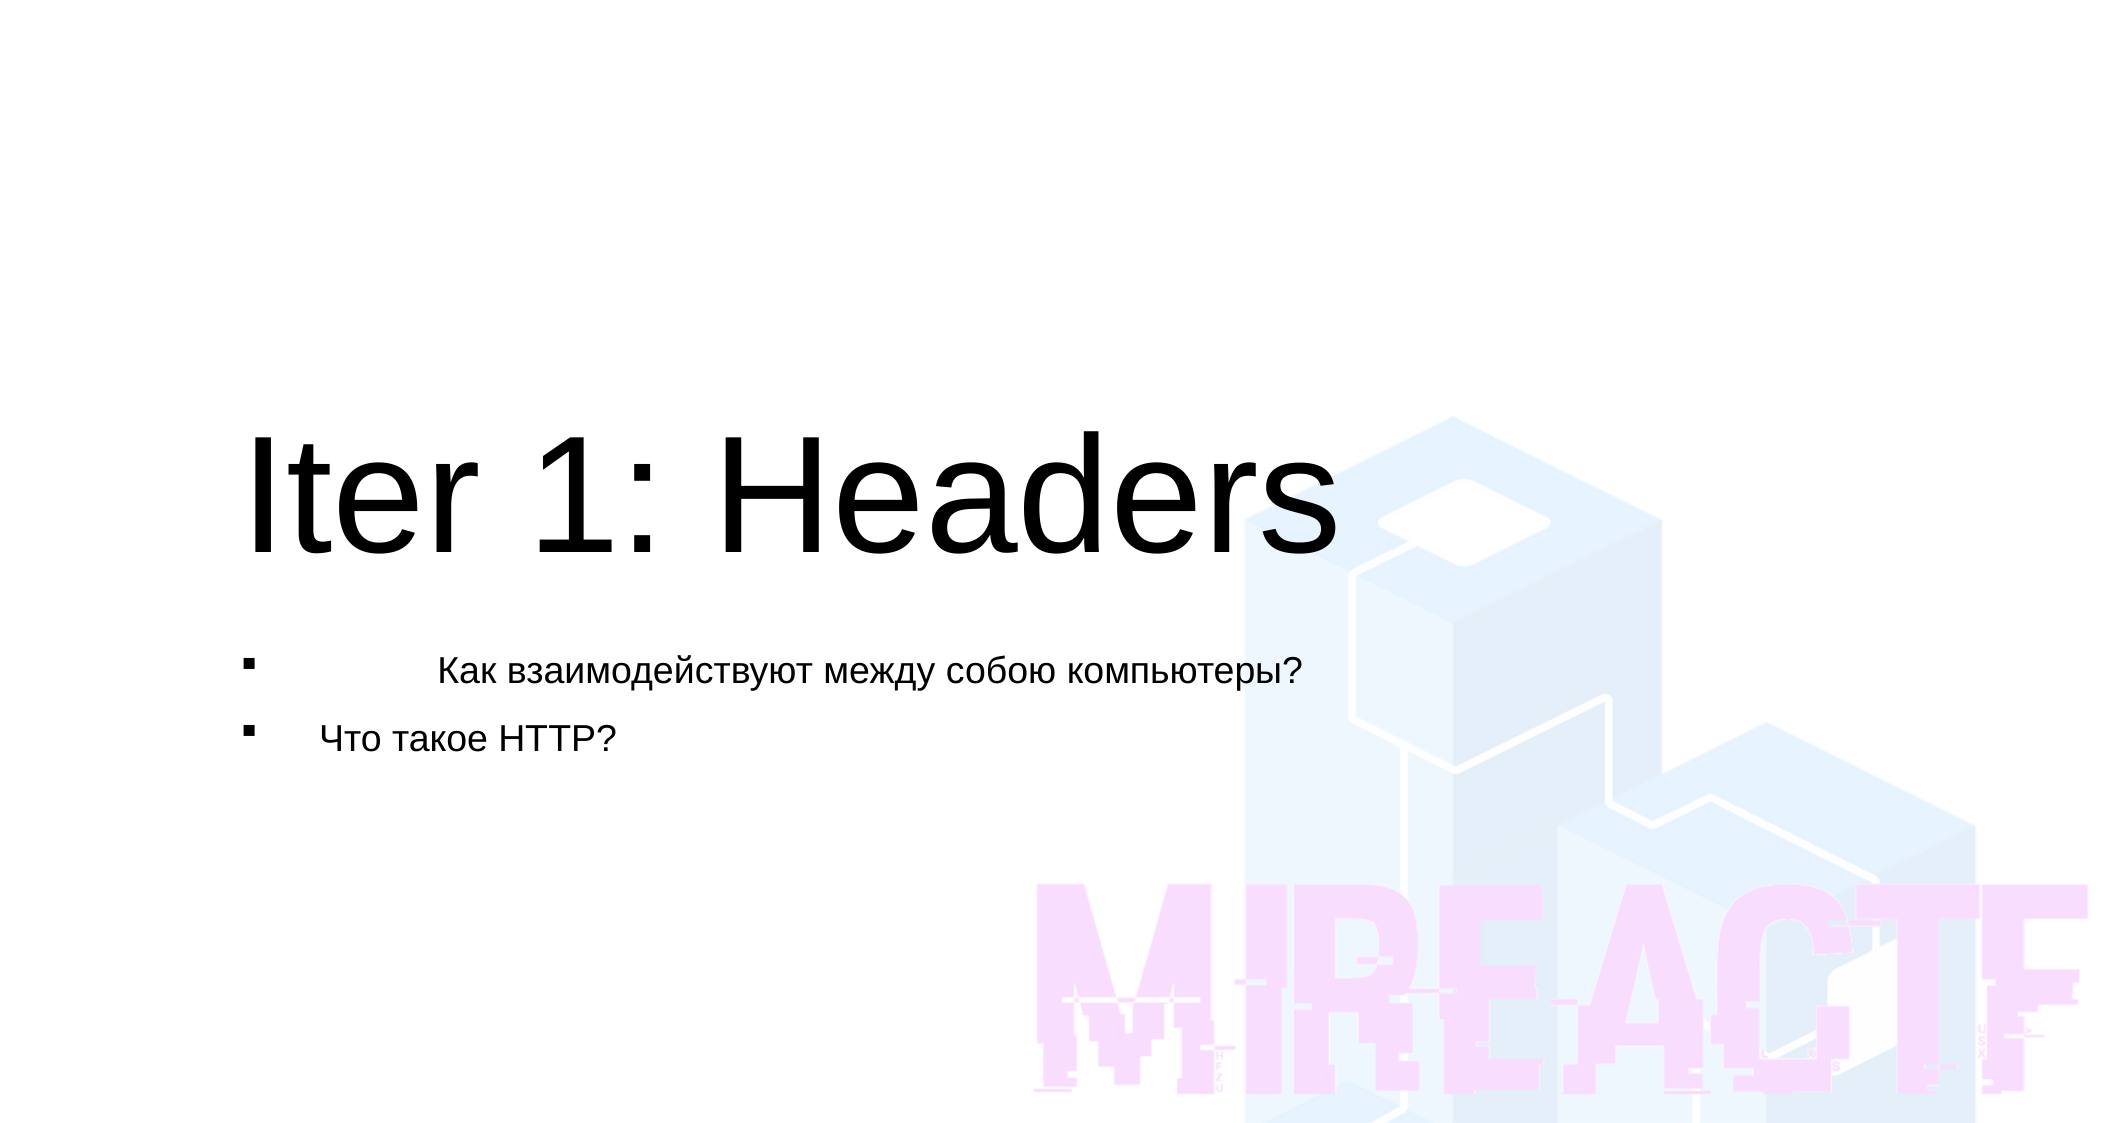

Введение в базовый криптоанализ

Iter 1: Headers

	Как взаимодействуют между собою компьютеры?
   Что такое HTTP?